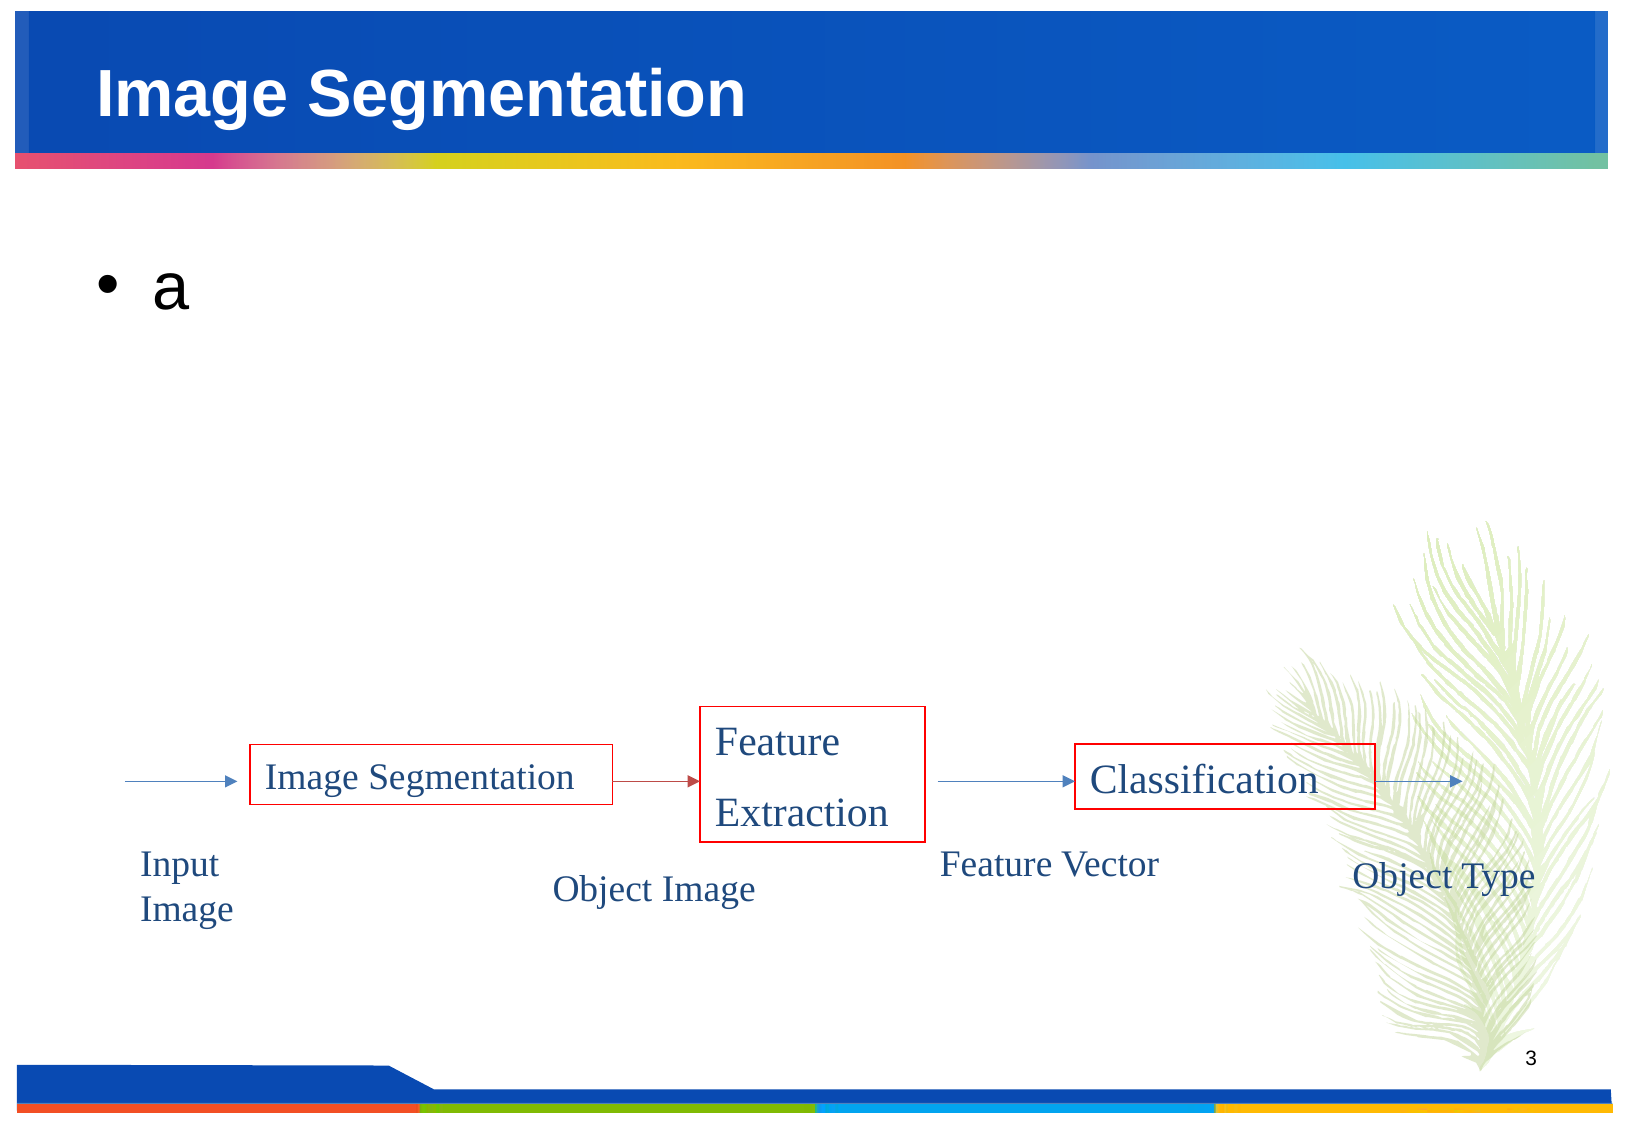

# Image Segmentation
a
Feature
Extraction
Classification
Image Segmentation
Input Image
Feature Vector
Object Type
Object Image
3